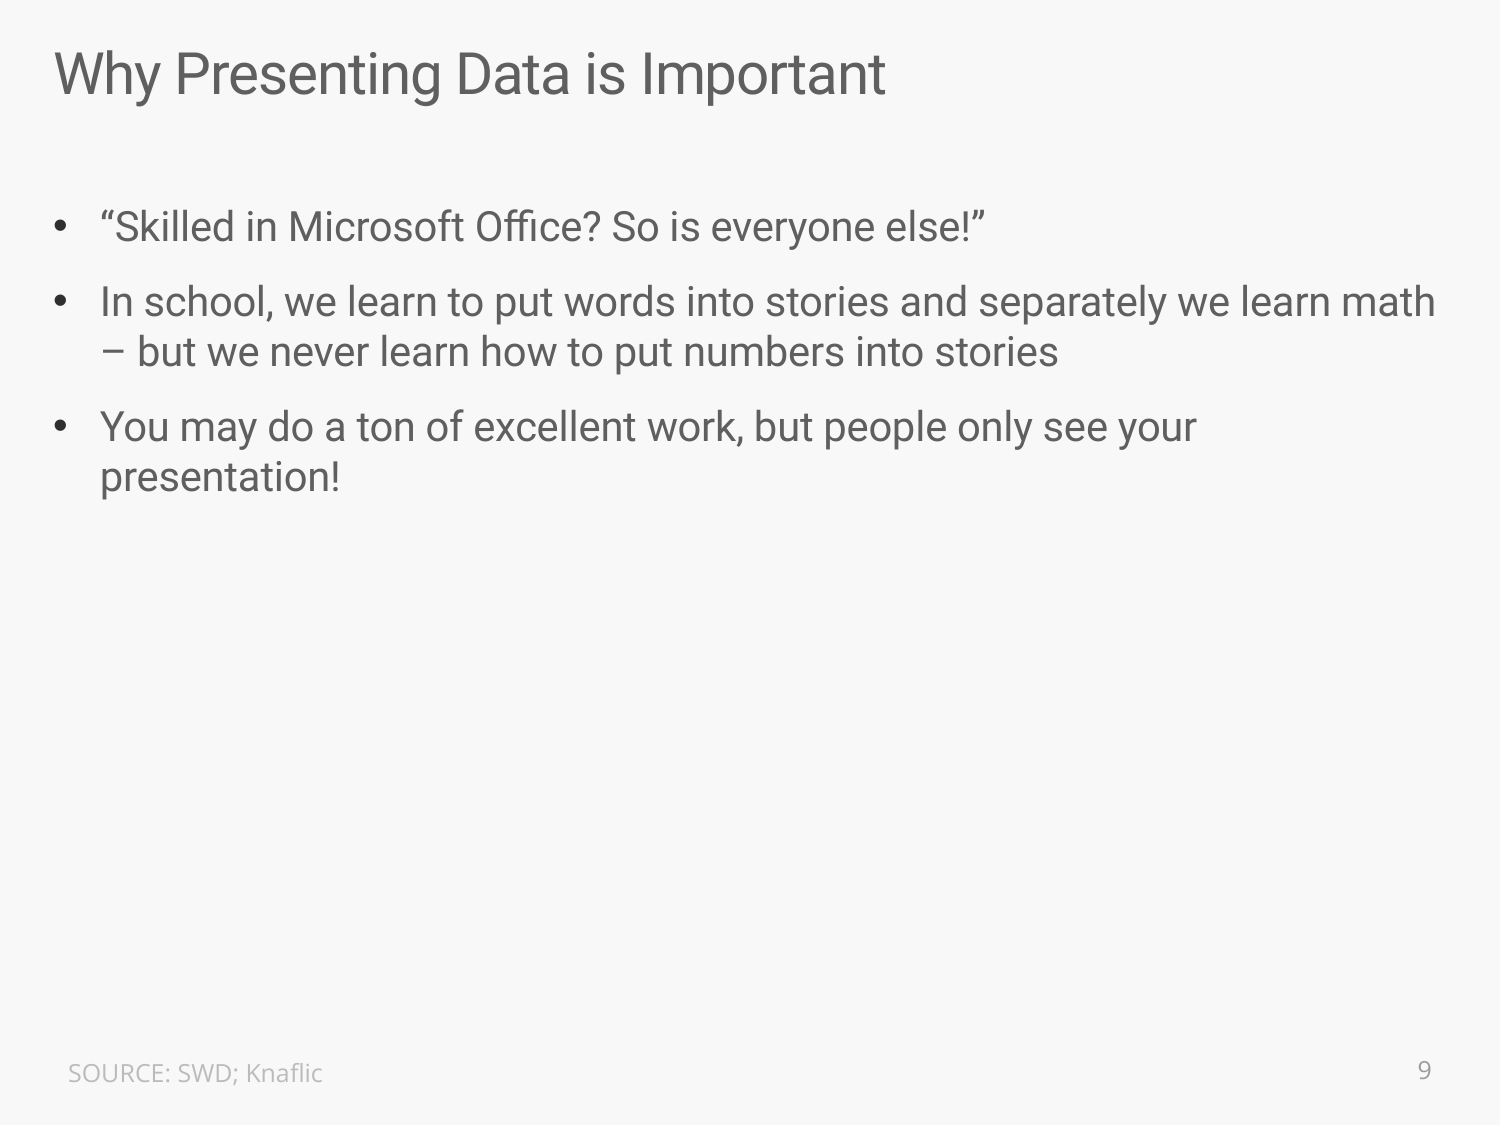

# Why Presenting Data is Important
“Skilled in Microsoft Office? So is everyone else!”
In school, we learn to put words into stories and separately we learn math – but we never learn how to put numbers into stories
You may do a ton of excellent work, but people only see your presentation!

9
SOURCE: SWD; Knaflic